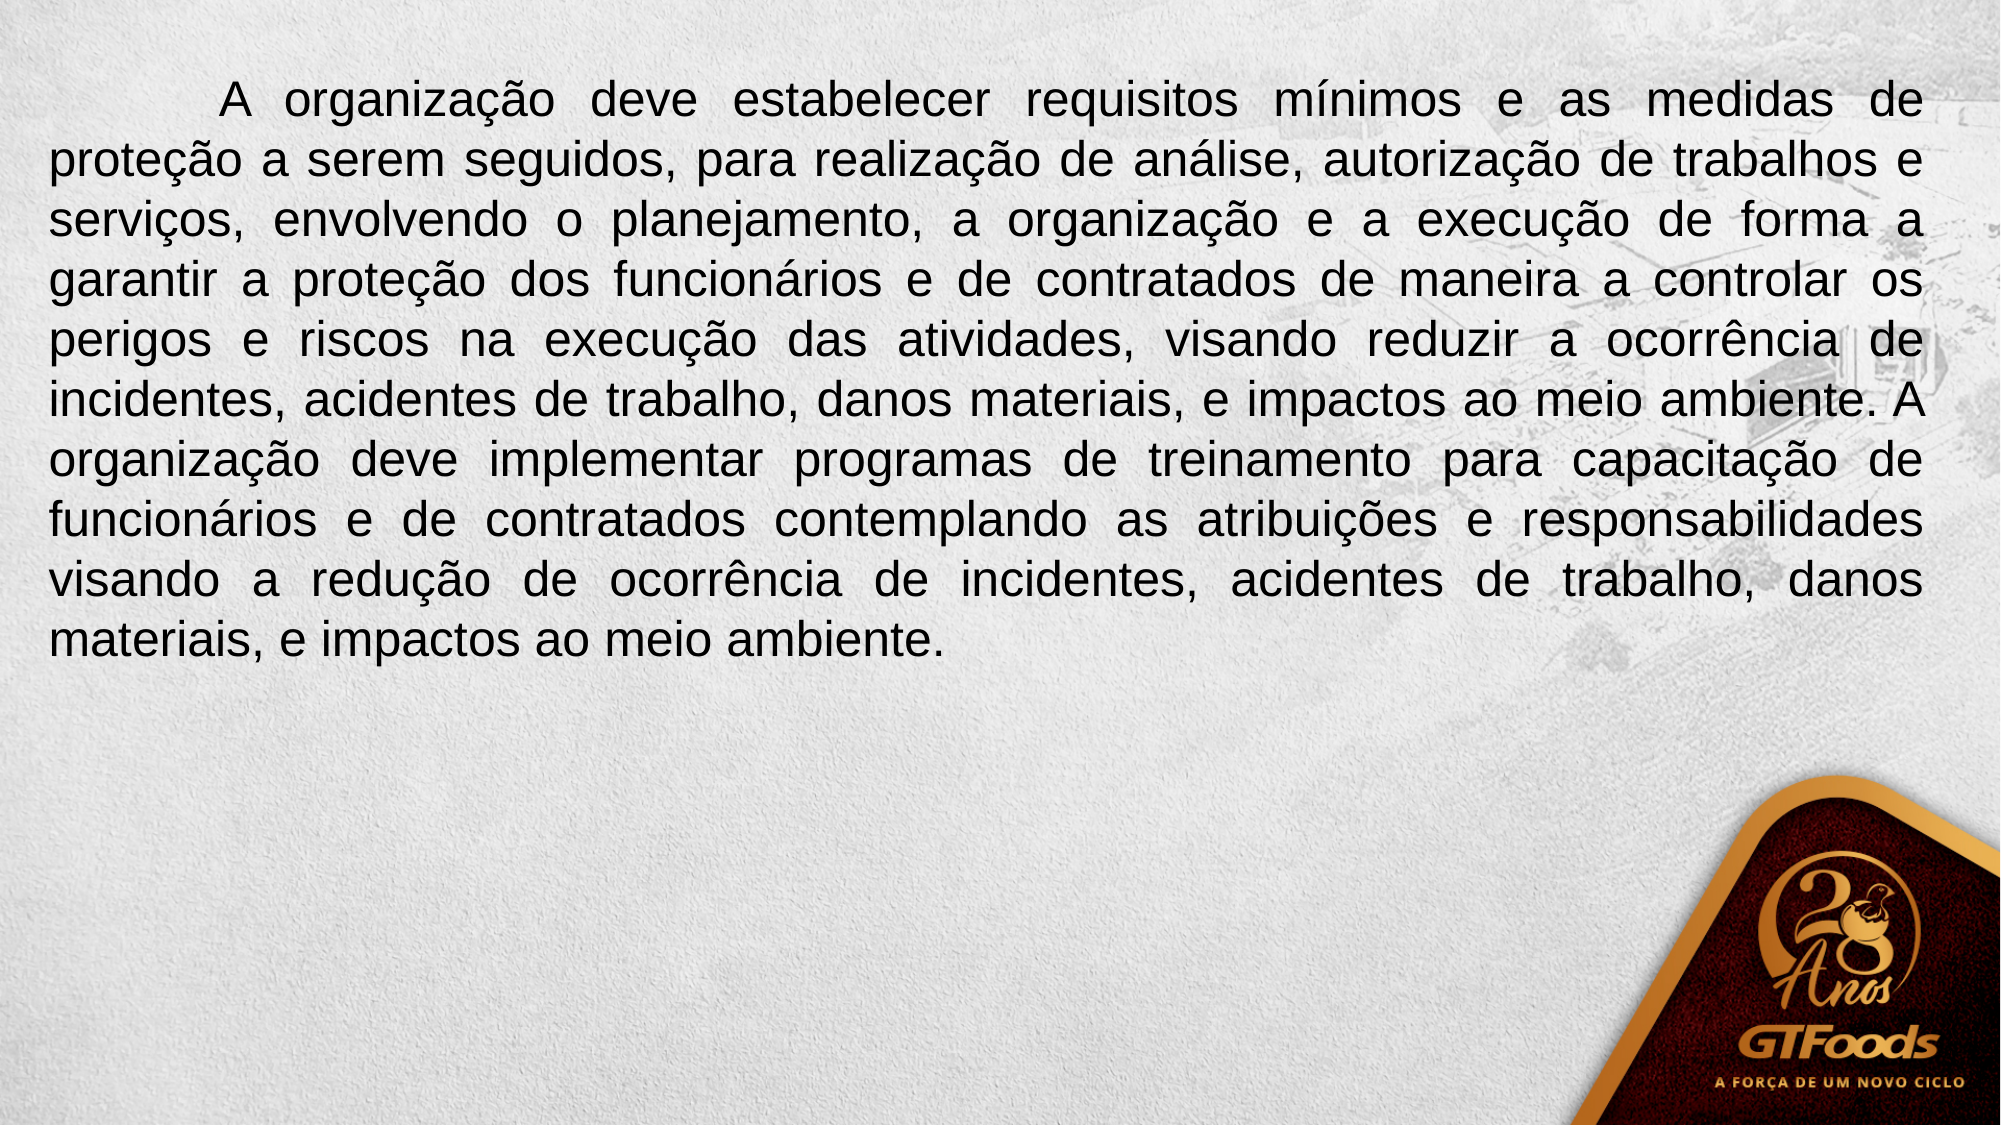

A organização deve estabelecer requisitos mínimos e as medidas de proteção a serem seguidos, para realização de análise, autorização de trabalhos e serviços, envolvendo o planejamento, a organização e a execução de forma a garantir a proteção dos funcionários e de contratados de maneira a controlar os perigos e riscos na execução das atividades, visando reduzir a ocorrência de incidentes, acidentes de trabalho, danos materiais, e impactos ao meio ambiente. A organização deve implementar programas de treinamento para capacitação de funcionários e de contratados contemplando as atribuições e responsabilidades visando a redução de ocorrência de incidentes, acidentes de trabalho, danos materiais, e impactos ao meio ambiente.